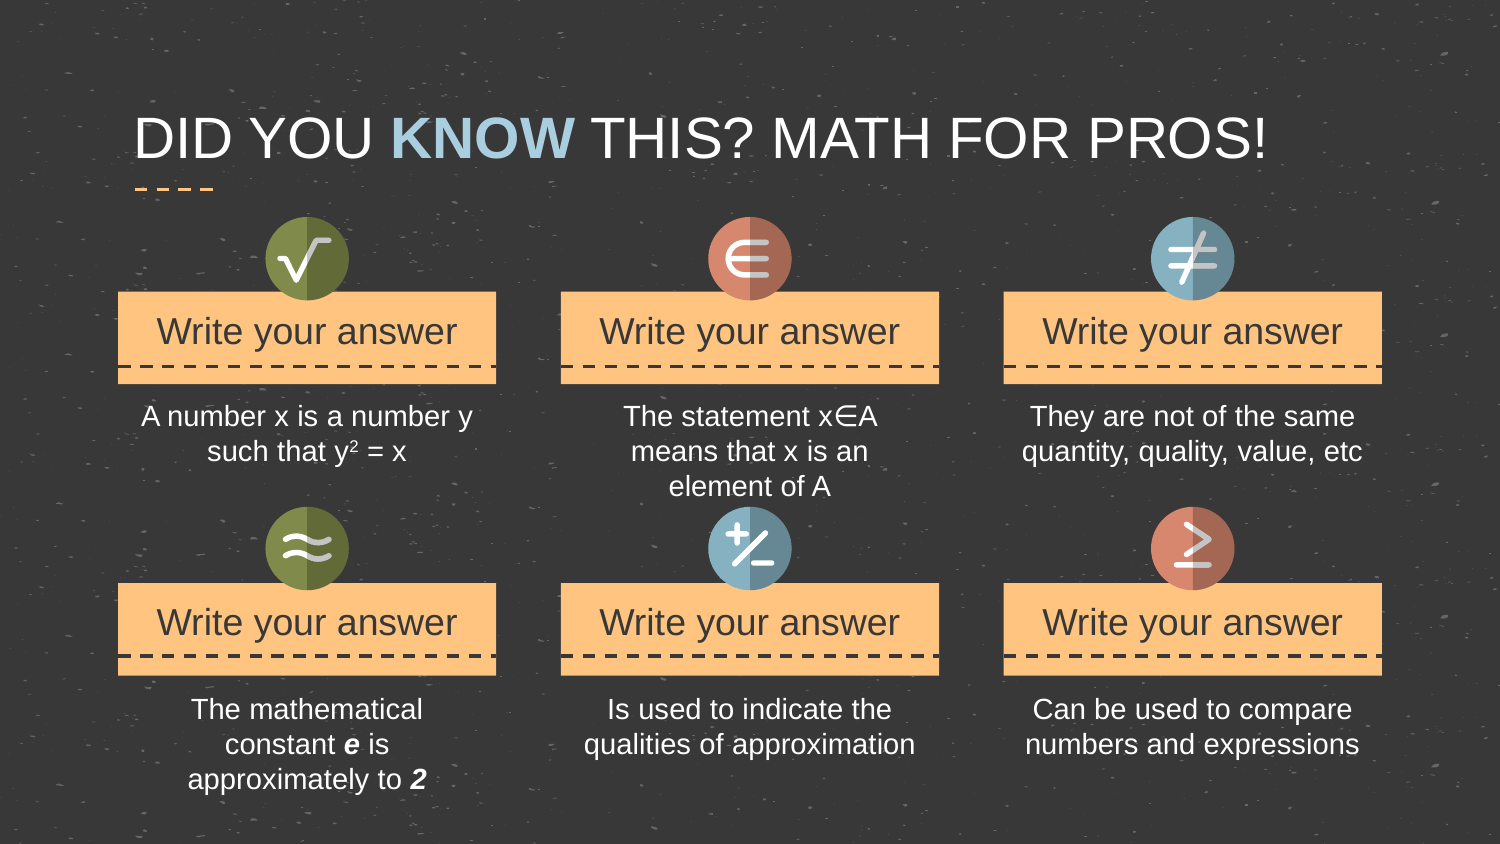

# DID YOU KNOW THIS? MATH FOR PROS!

Write your answer
Write your answer

Write your answer
A number x is a number y such that y2 = x
The statement x∈A means that x is an element of A
They are not of the same quantity, quality, value, etc

Write your answer
Write your answer
Write your answer
The mathematical constant e is approximately to 2
Is used to indicate the qualities of approximation
Can be used to compare numbers and expressions